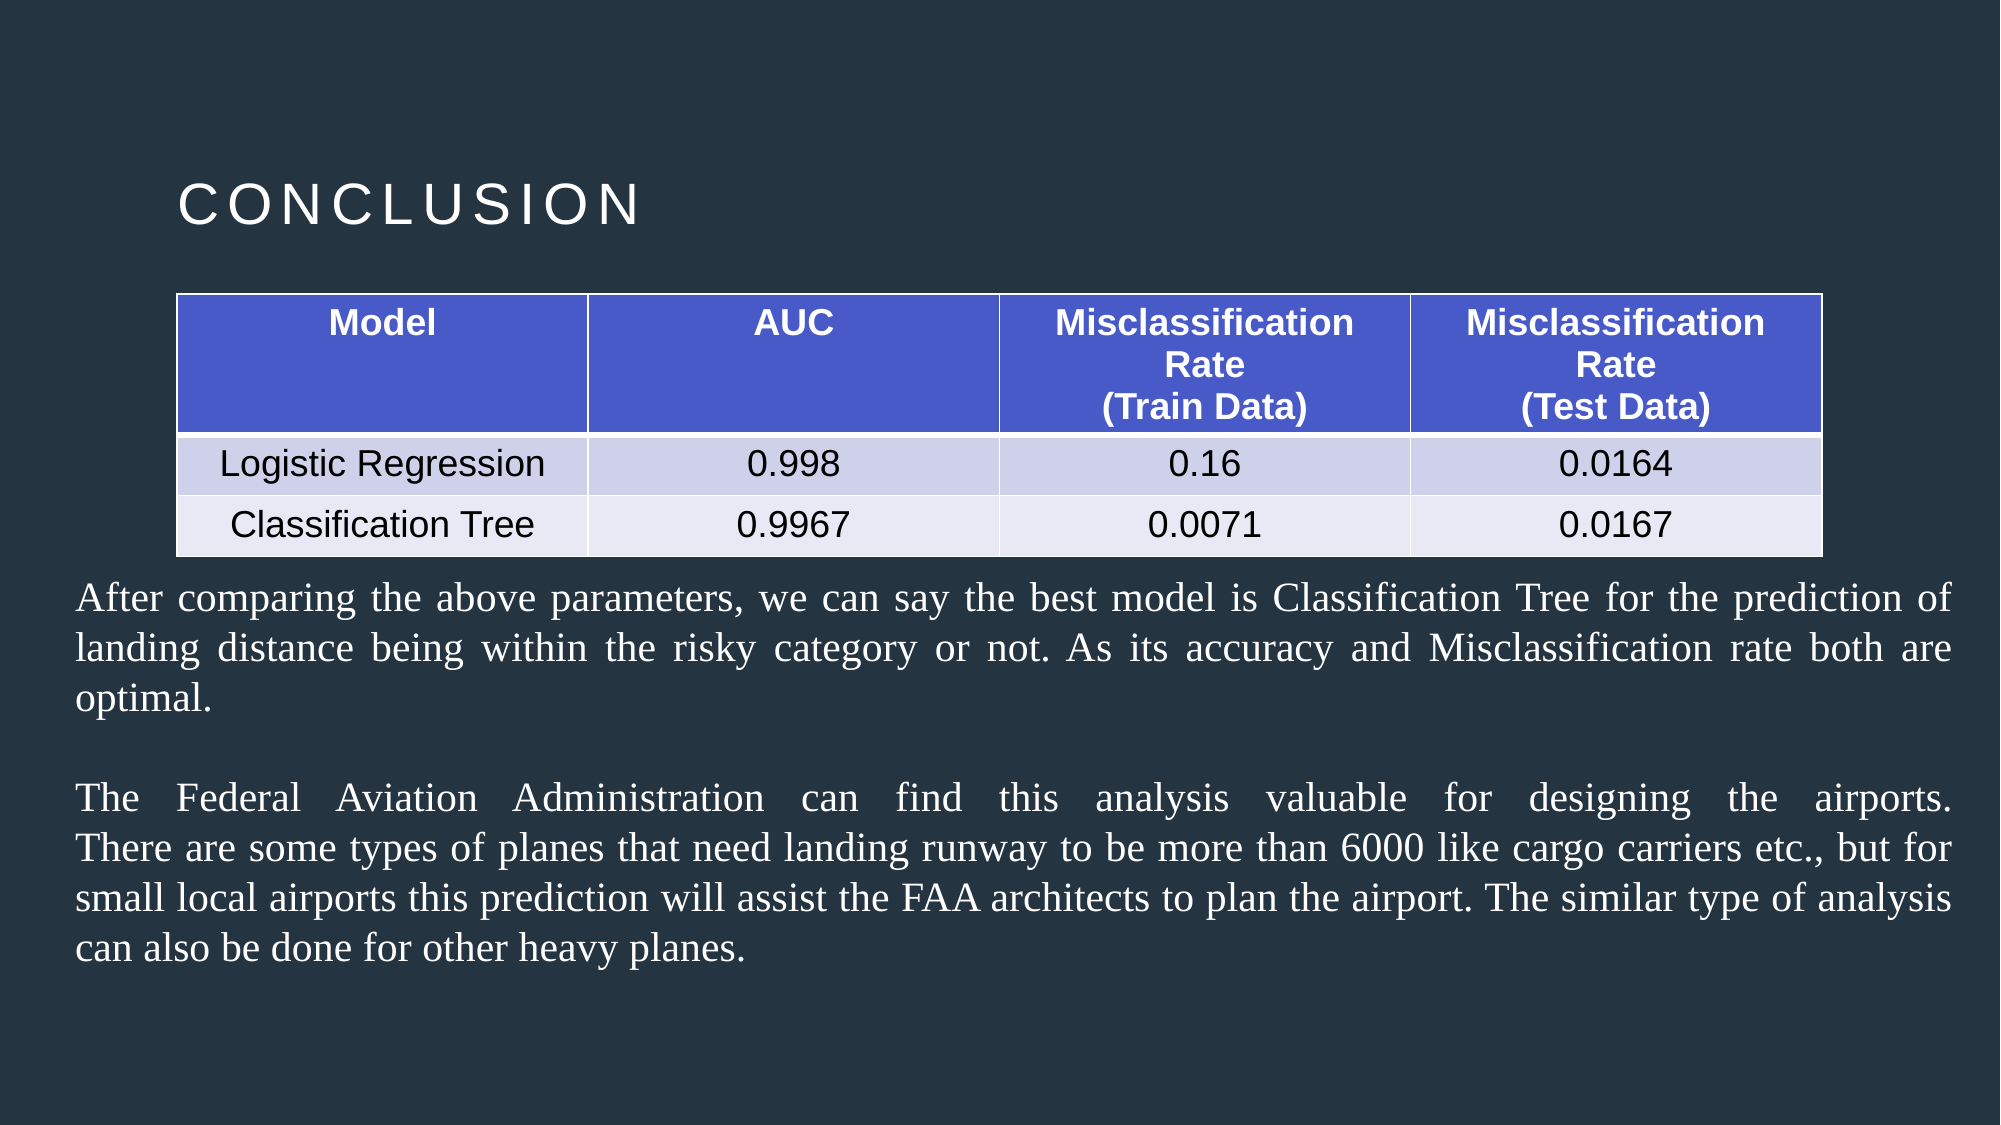

# CONCLUSION
| Model | AUC | Misclassification Rate (Train Data) | Misclassification Rate (Test Data) |
| --- | --- | --- | --- |
| Logistic Regression | 0.998 | 0.16 | 0.0164 |
| Classification Tree | 0.9967 | 0.0071 | 0.0167 |
After comparing the above parameters, we can say the best model is Classification Tree for the prediction of landing distance being within the risky category or not. As its accuracy and Misclassification rate both are optimal.

The Federal Aviation Administration can find this analysis valuable for designing the airports.
There are some types of planes that need landing runway to be more than 6000 like cargo carriers etc., but for small local airports this prediction will assist the FAA architects to plan the airport. The similar type of analysis can also be done for other heavy planes.